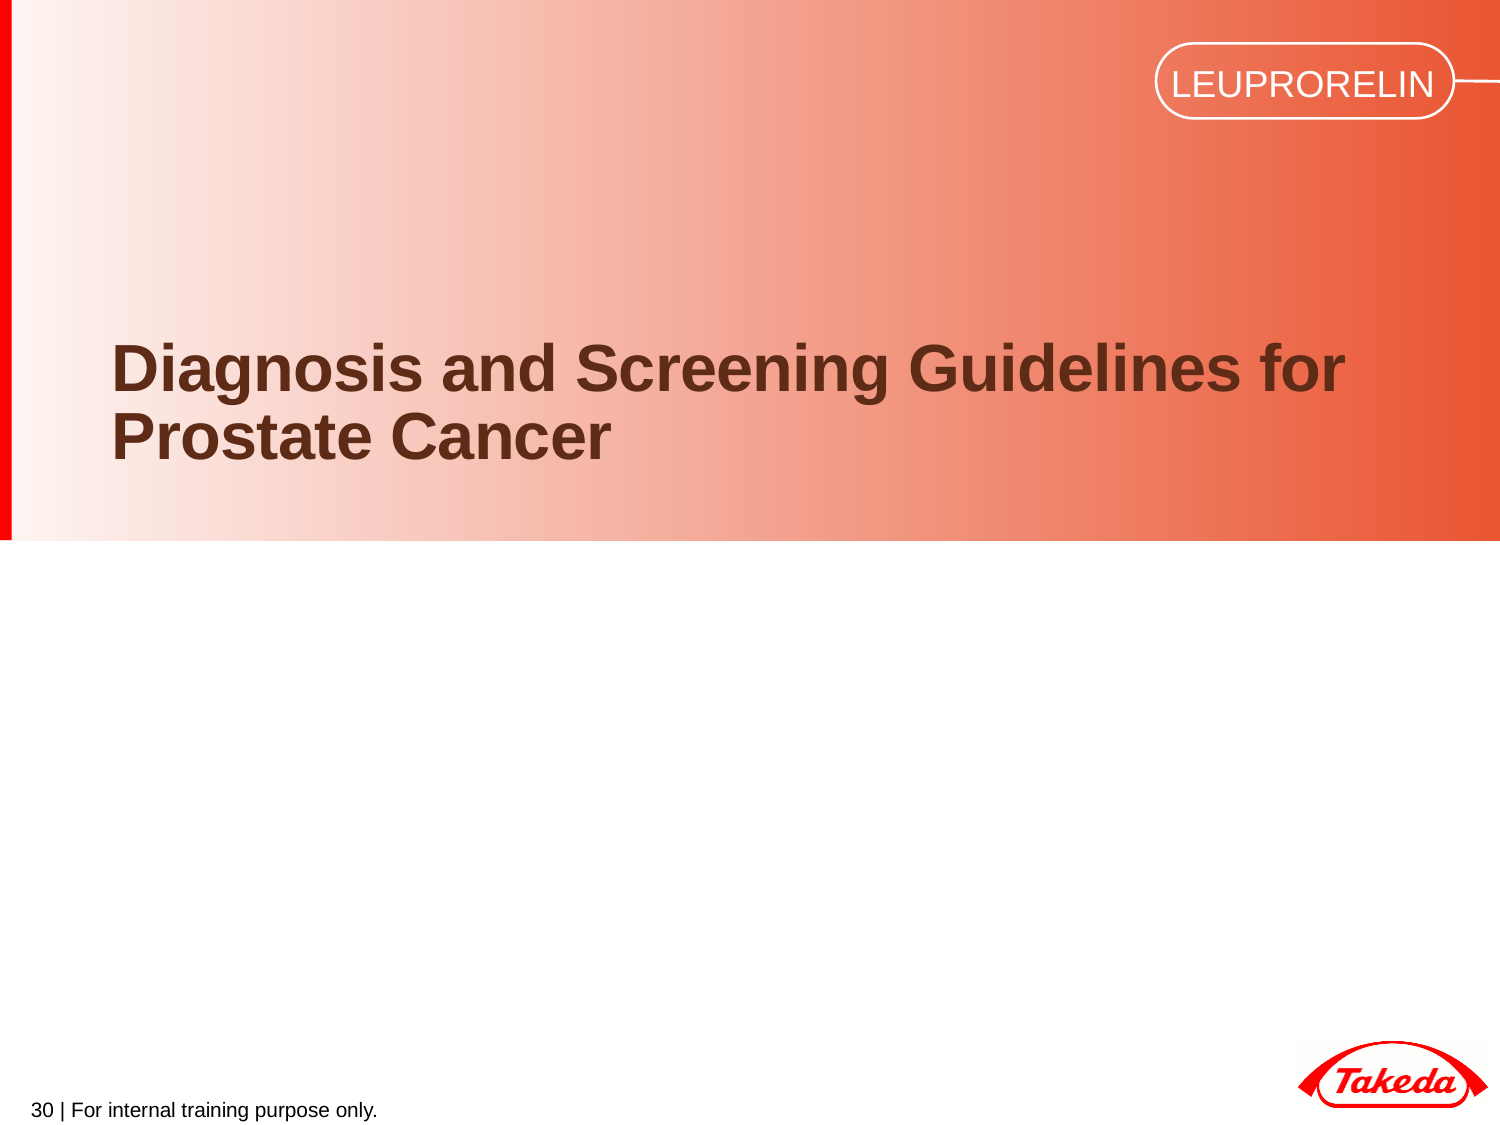

# Diagnosis and Screening Guidelines for Prostate Cancer